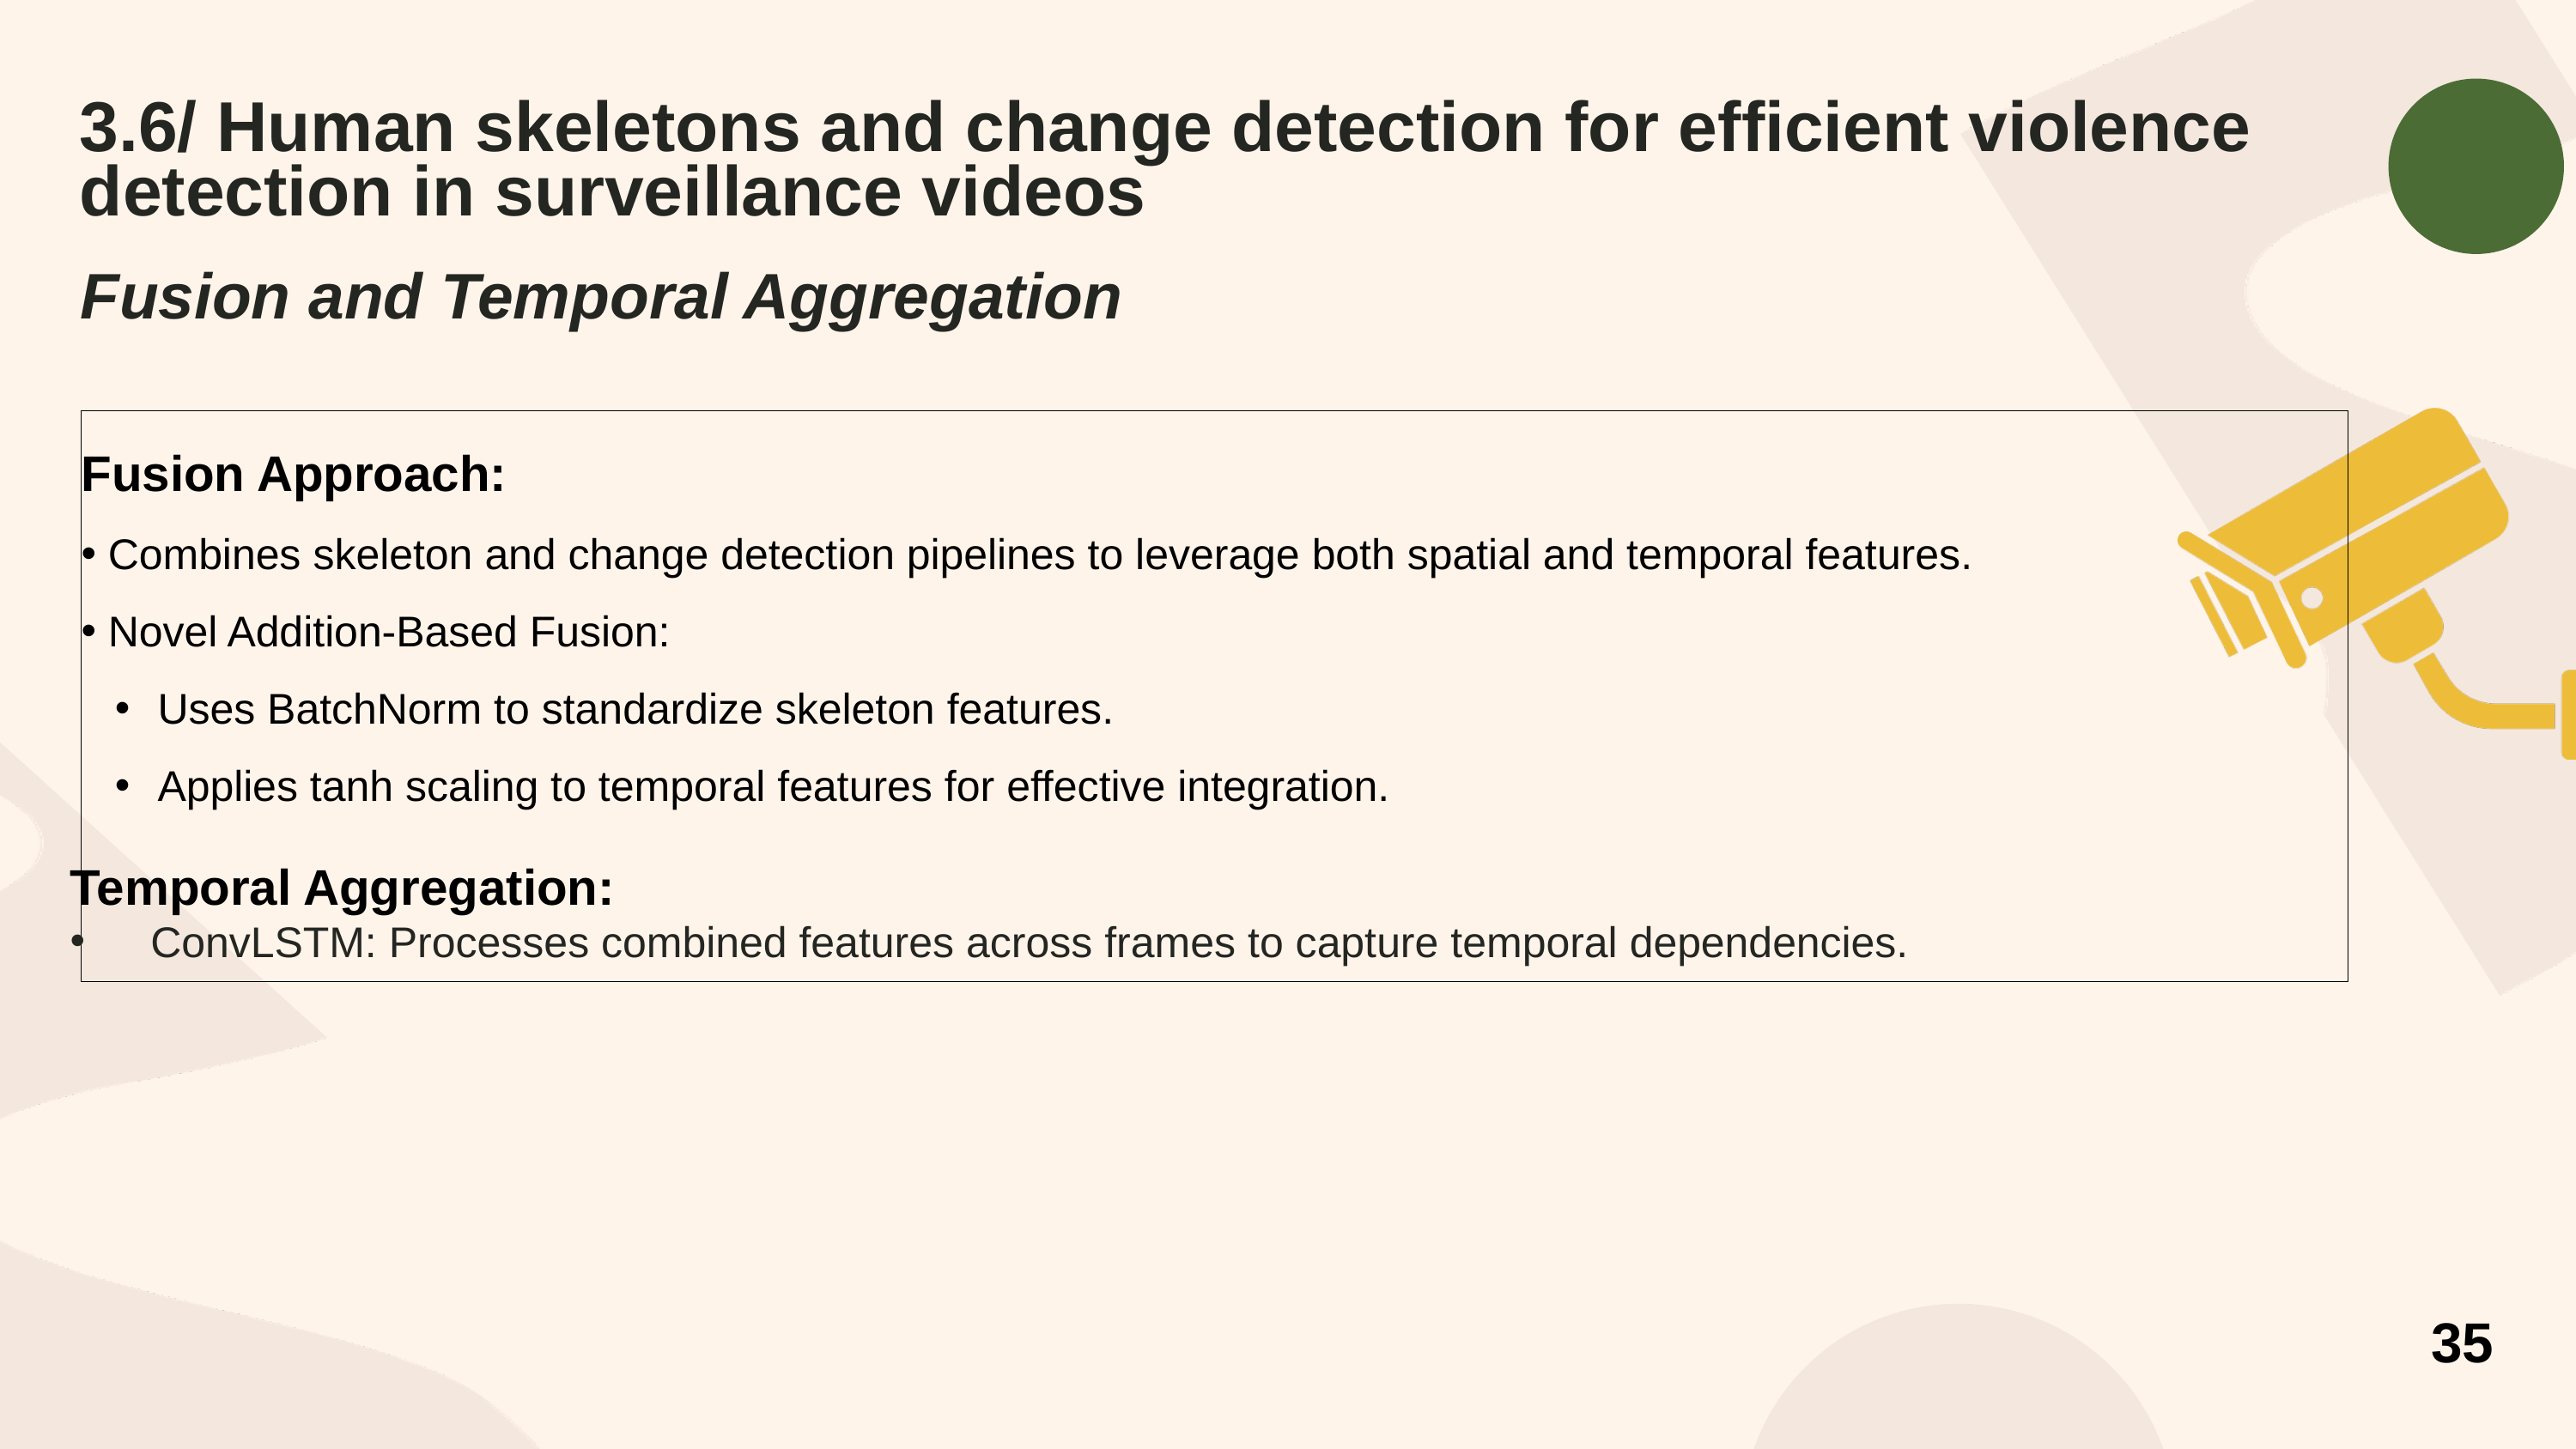

3.6/ Human skeletons and change detection for efficient violence detection in surveillance videos
Fusion and Temporal Aggregation

Fusion Approach:
 Combines skeleton and change detection pipelines to leverage both spatial and temporal features.
 Novel Addition-Based Fusion:
 Uses BatchNorm to standardize skeleton features.
 Applies tanh scaling to temporal features for effective integration.

Temporal Aggregation:​
ConvLSTM: Processes combined features across frames to capture temporal dependencies.​
35